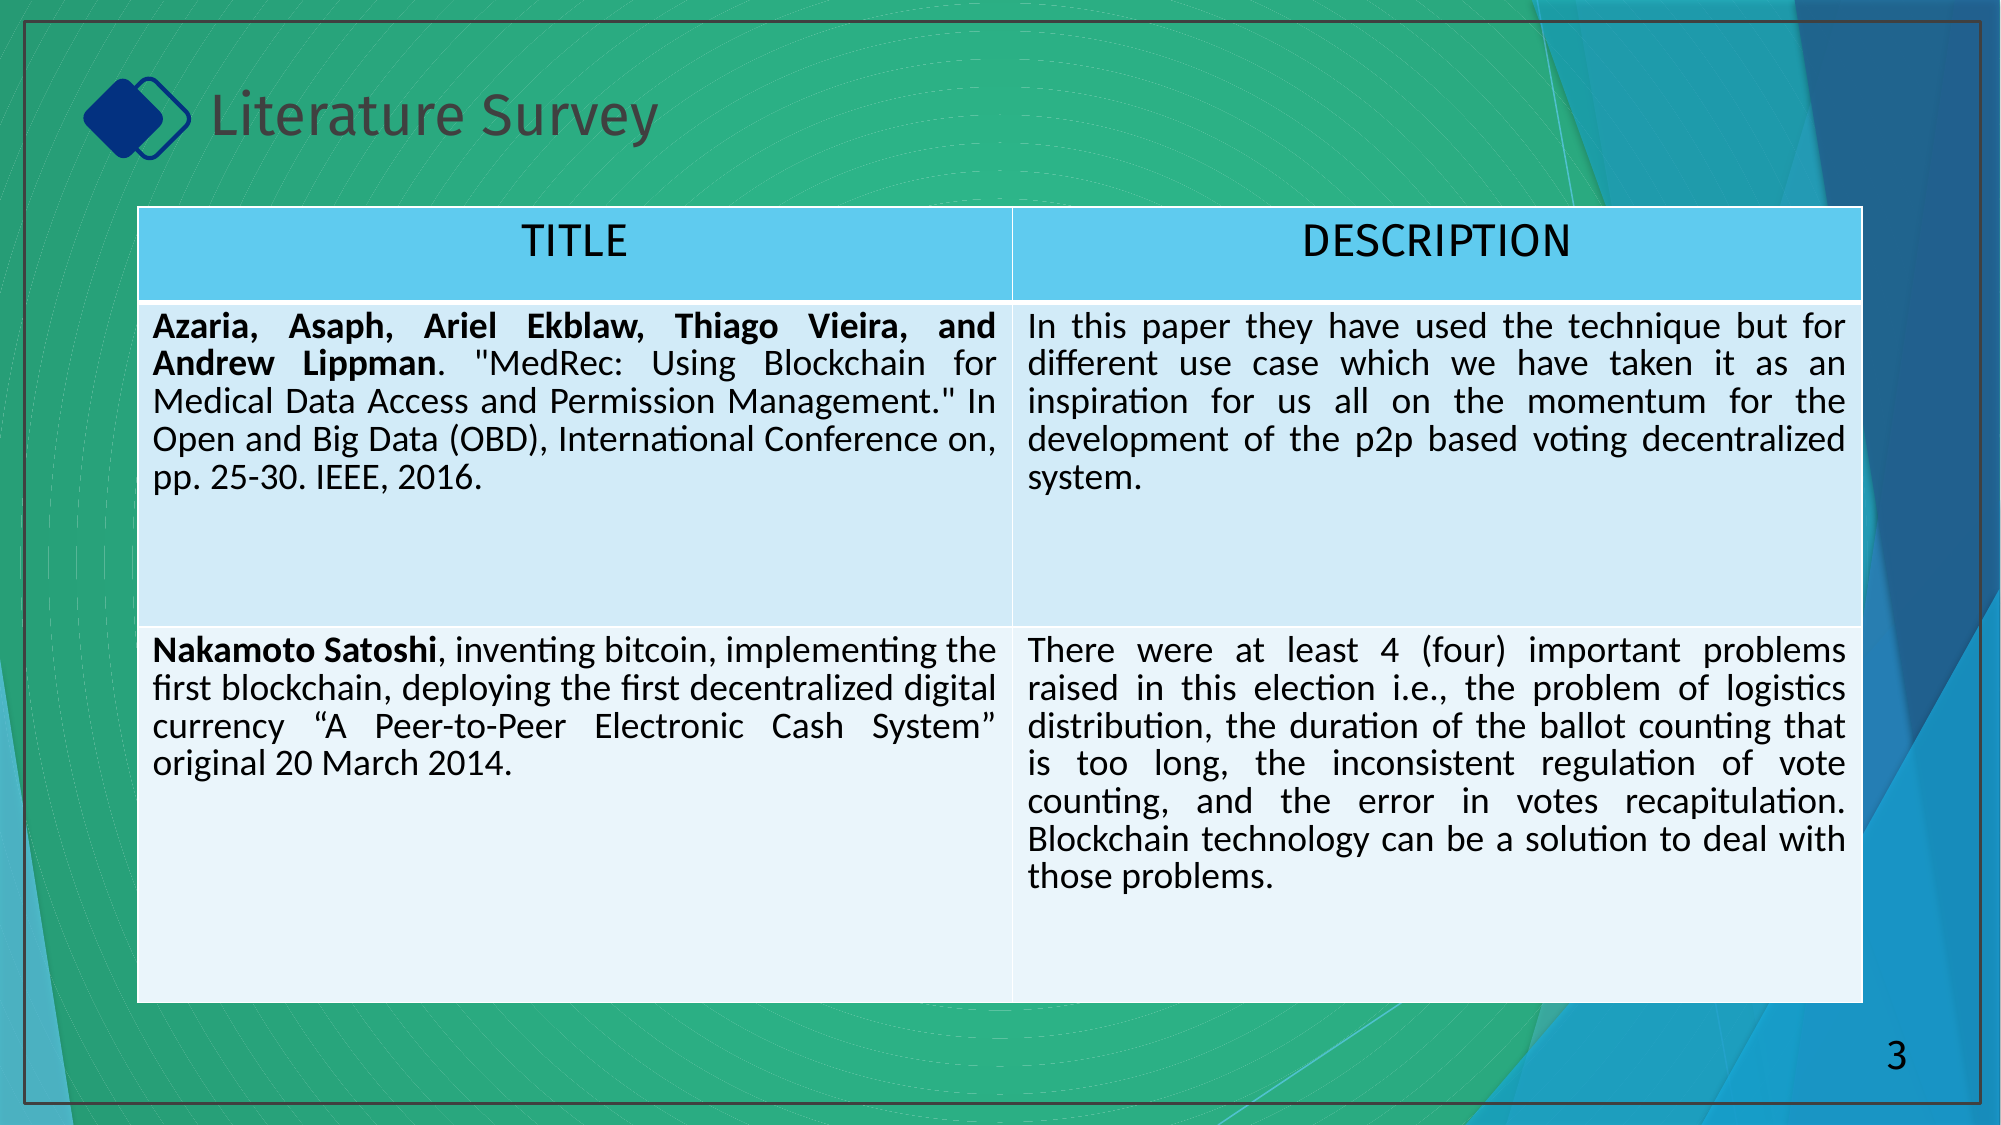

Literature Survey

| TITLE | DESCRIPTION |
| --- | --- |
| Azaria, Asaph, Ariel Ekblaw, Thiago Vieira, and Andrew Lippman. "MedRec: Using Blockchain for Medical Data Access and Permission Management." In Open and Big Data (OBD), International Conference on, pp. 25-30. IEEE, 2016. | In this paper they have used the technique but for different use case which we have taken it as an inspiration for us all on the momentum for the development of the p2p based voting decentralized system. |
| Nakamoto Satoshi, inventing bitcoin, implementing the first blockchain, deploying the first decentralized digital currency “A Peer-to-Peer Electronic Cash System” original 20 March 2014. | There were at least 4 (four) important problems raised in this election i.e., the problem of logistics distribution, the duration of the ballot counting that is too long, the inconsistent regulation of vote counting, and the error in votes recapitulation. Blockchain technology can be a solution to deal with those problems. |
3